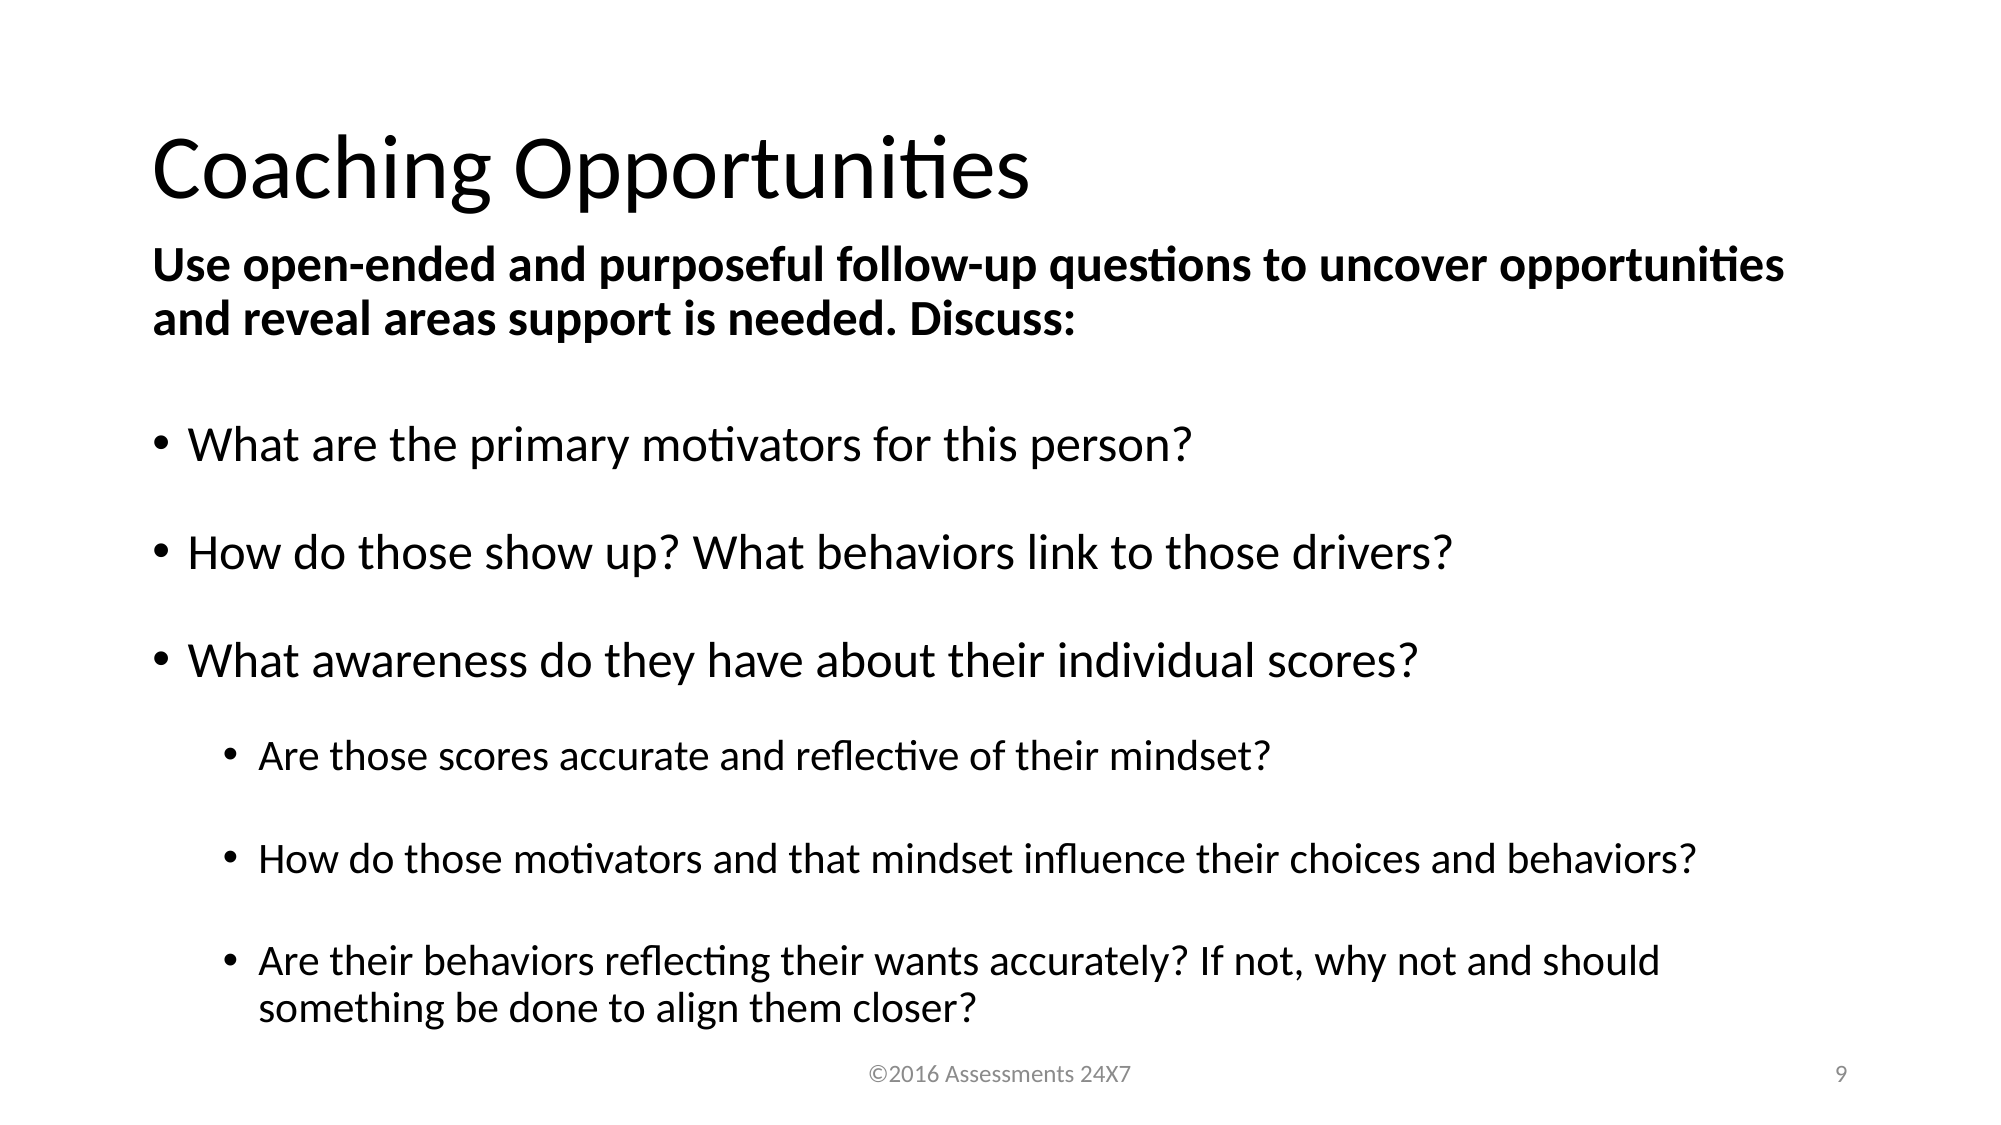

# Coaching Opportunities
Use open-ended and purposeful follow-up questions to uncover opportunities and reveal areas support is needed. Discuss:

What are the primary motivators for this person?
How do those show up? What behaviors link to those drivers?
What awareness do they have about their individual scores?
Are those scores accurate and reflective of their mindset?
How do those motivators and that mindset influence their choices and behaviors?
Are their behaviors reflecting their wants accurately? If not, why not and should something be done to align them closer?

©2016 Assessments 24X7
9